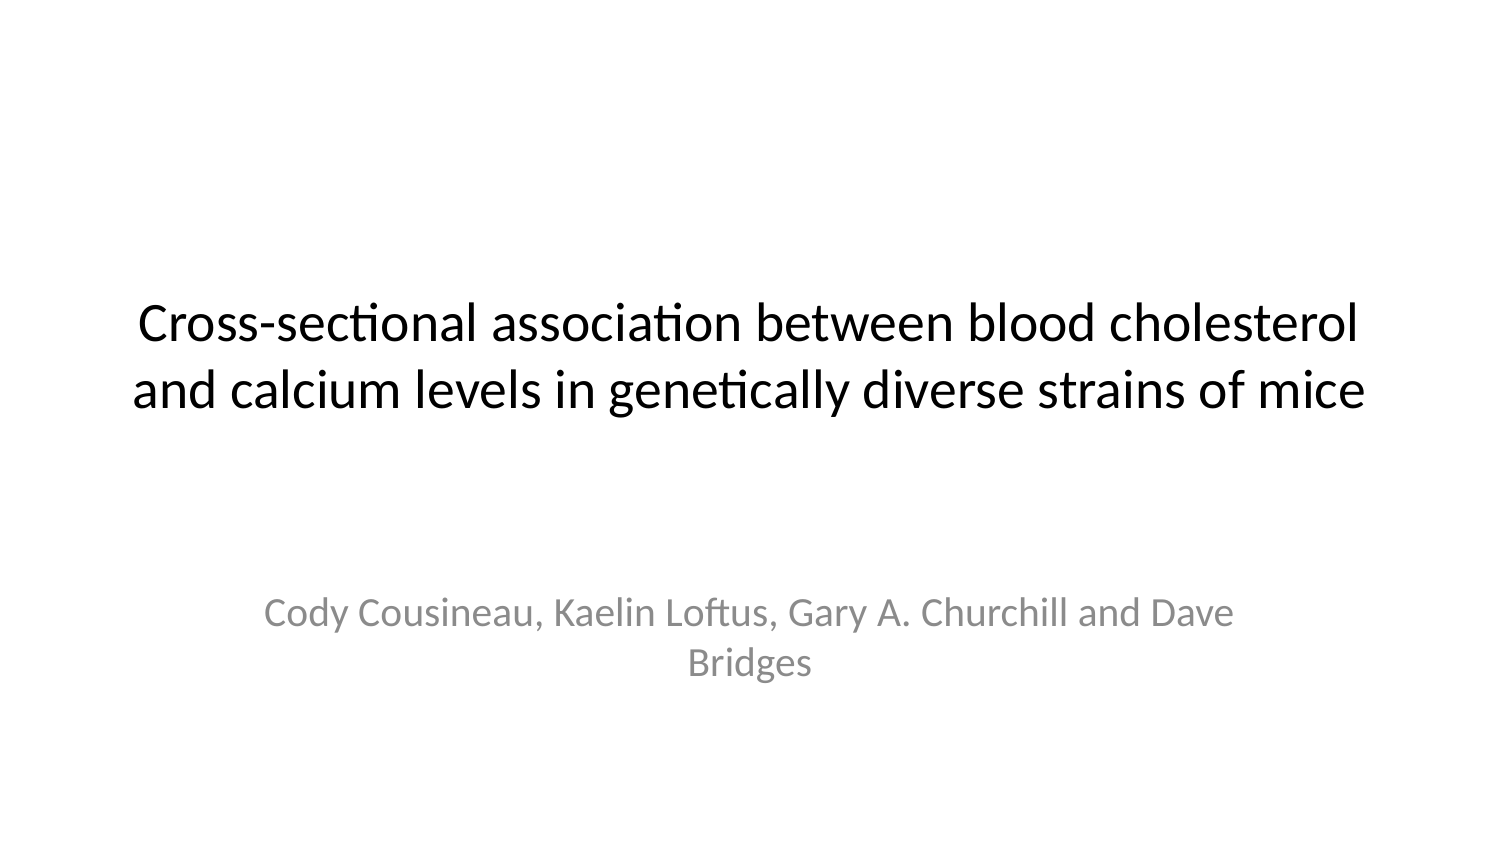

# Cross-sectional association between blood cholesterol and calcium levels in genetically diverse strains of mice
Cody Cousineau, Kaelin Loftus, Gary A. Churchill and Dave Bridges